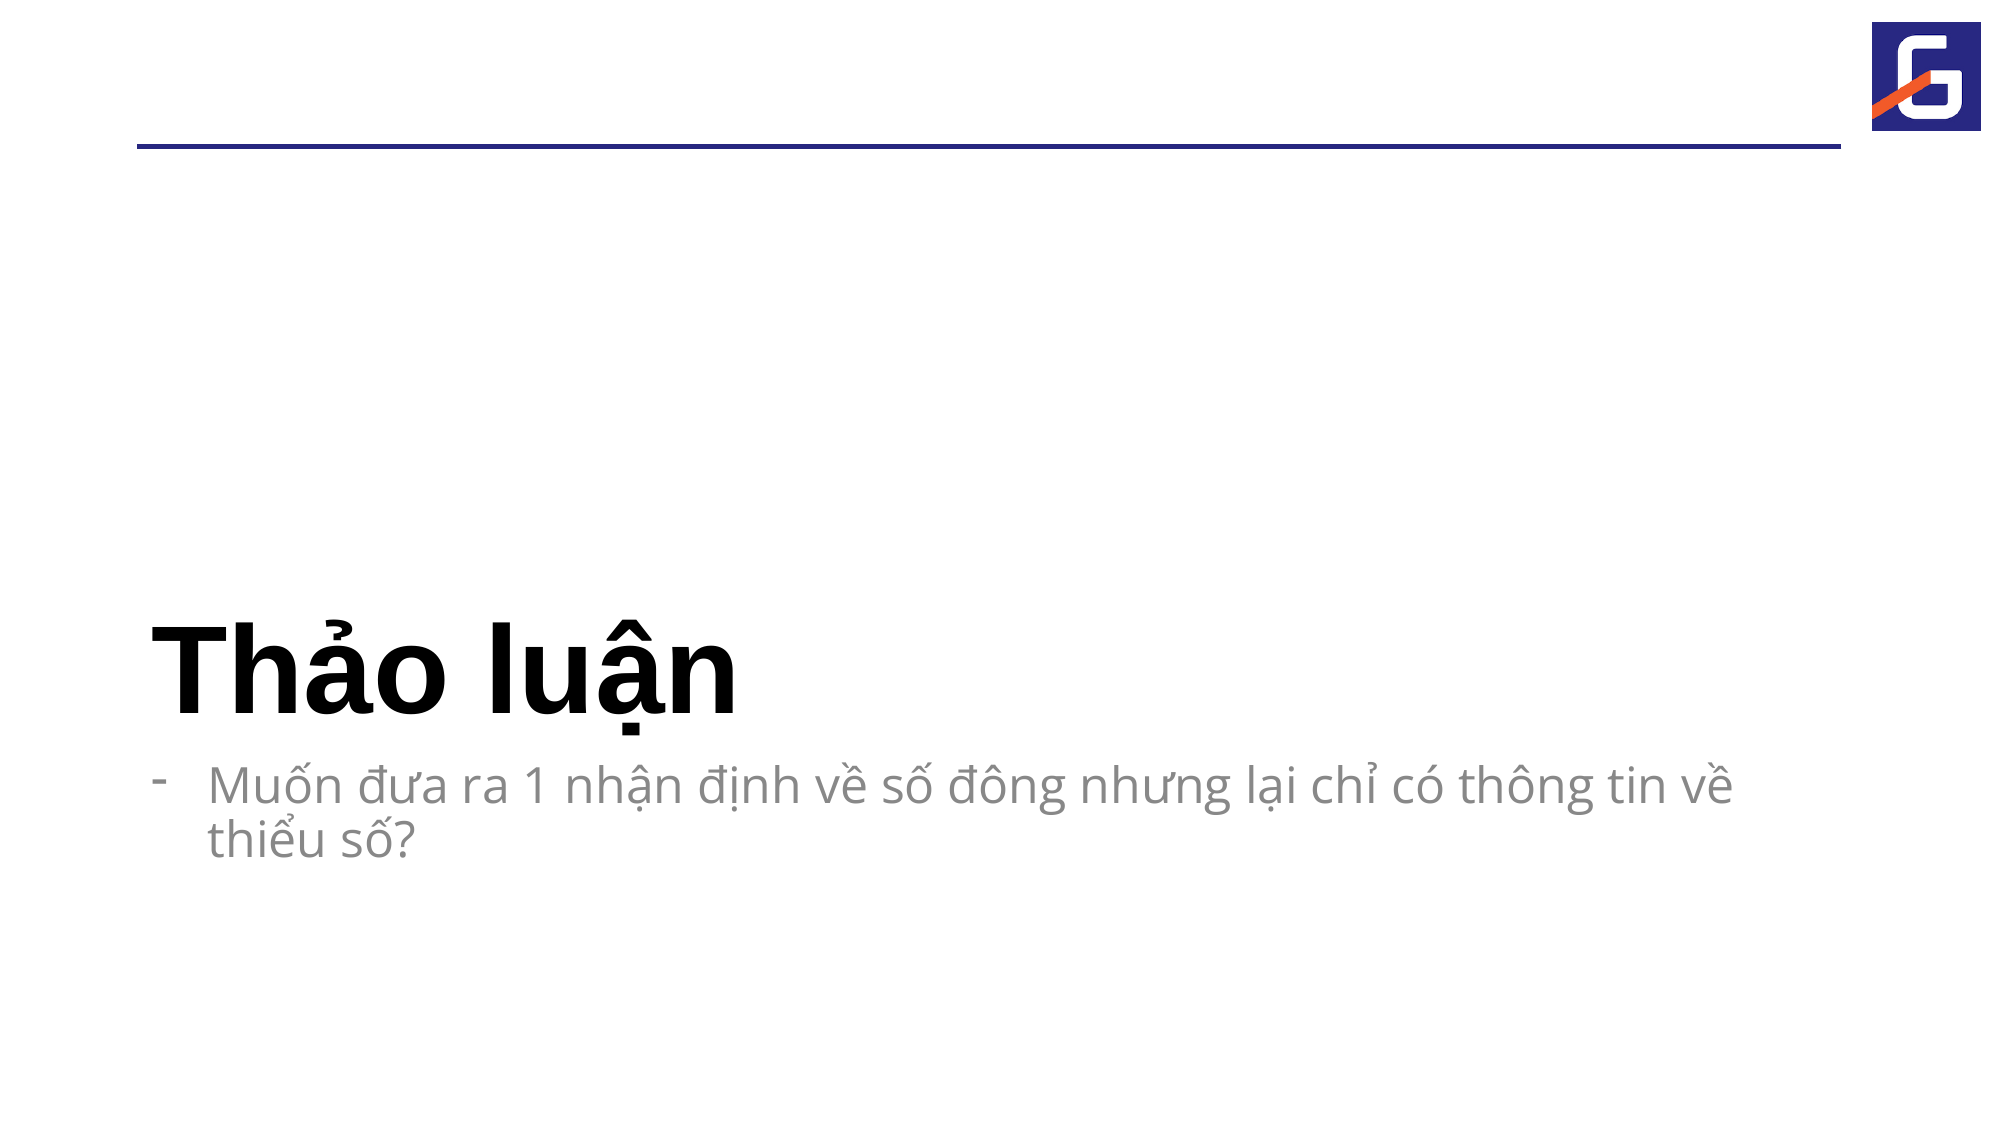

# Thảo luận
Muốn đưa ra 1 nhận định về số đông nhưng lại chỉ có thông tin về thiểu số?